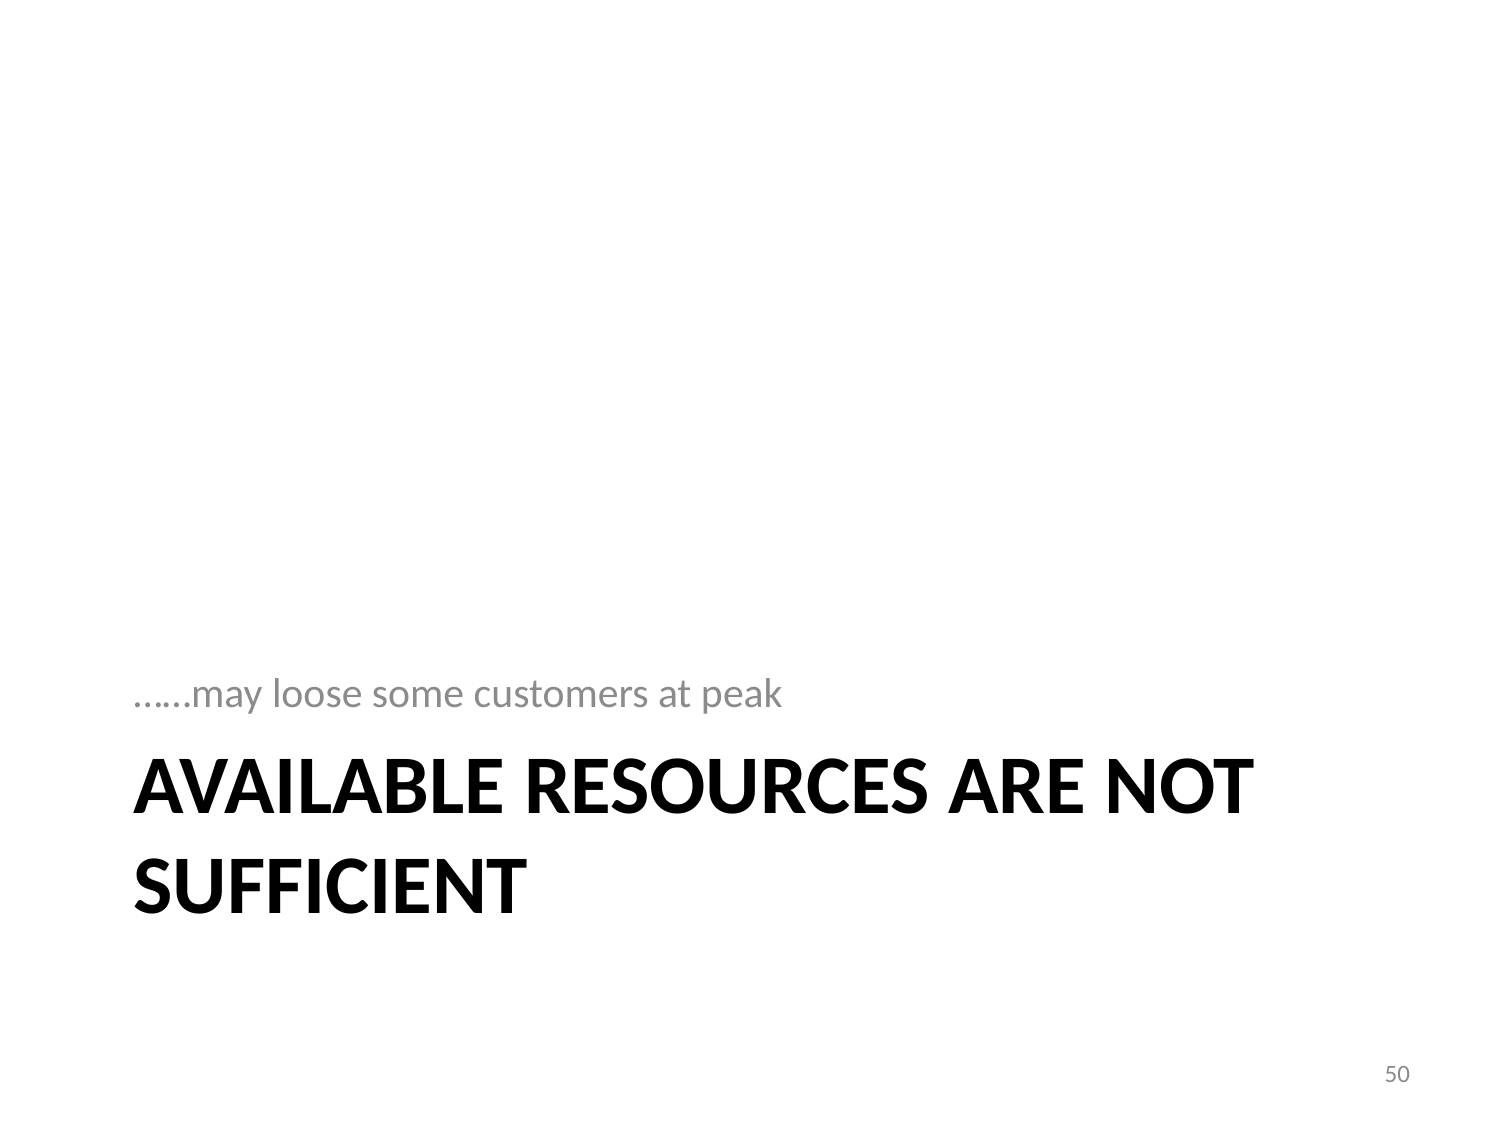

……may loose some customers at peak
# Available resources are not Sufficient
50